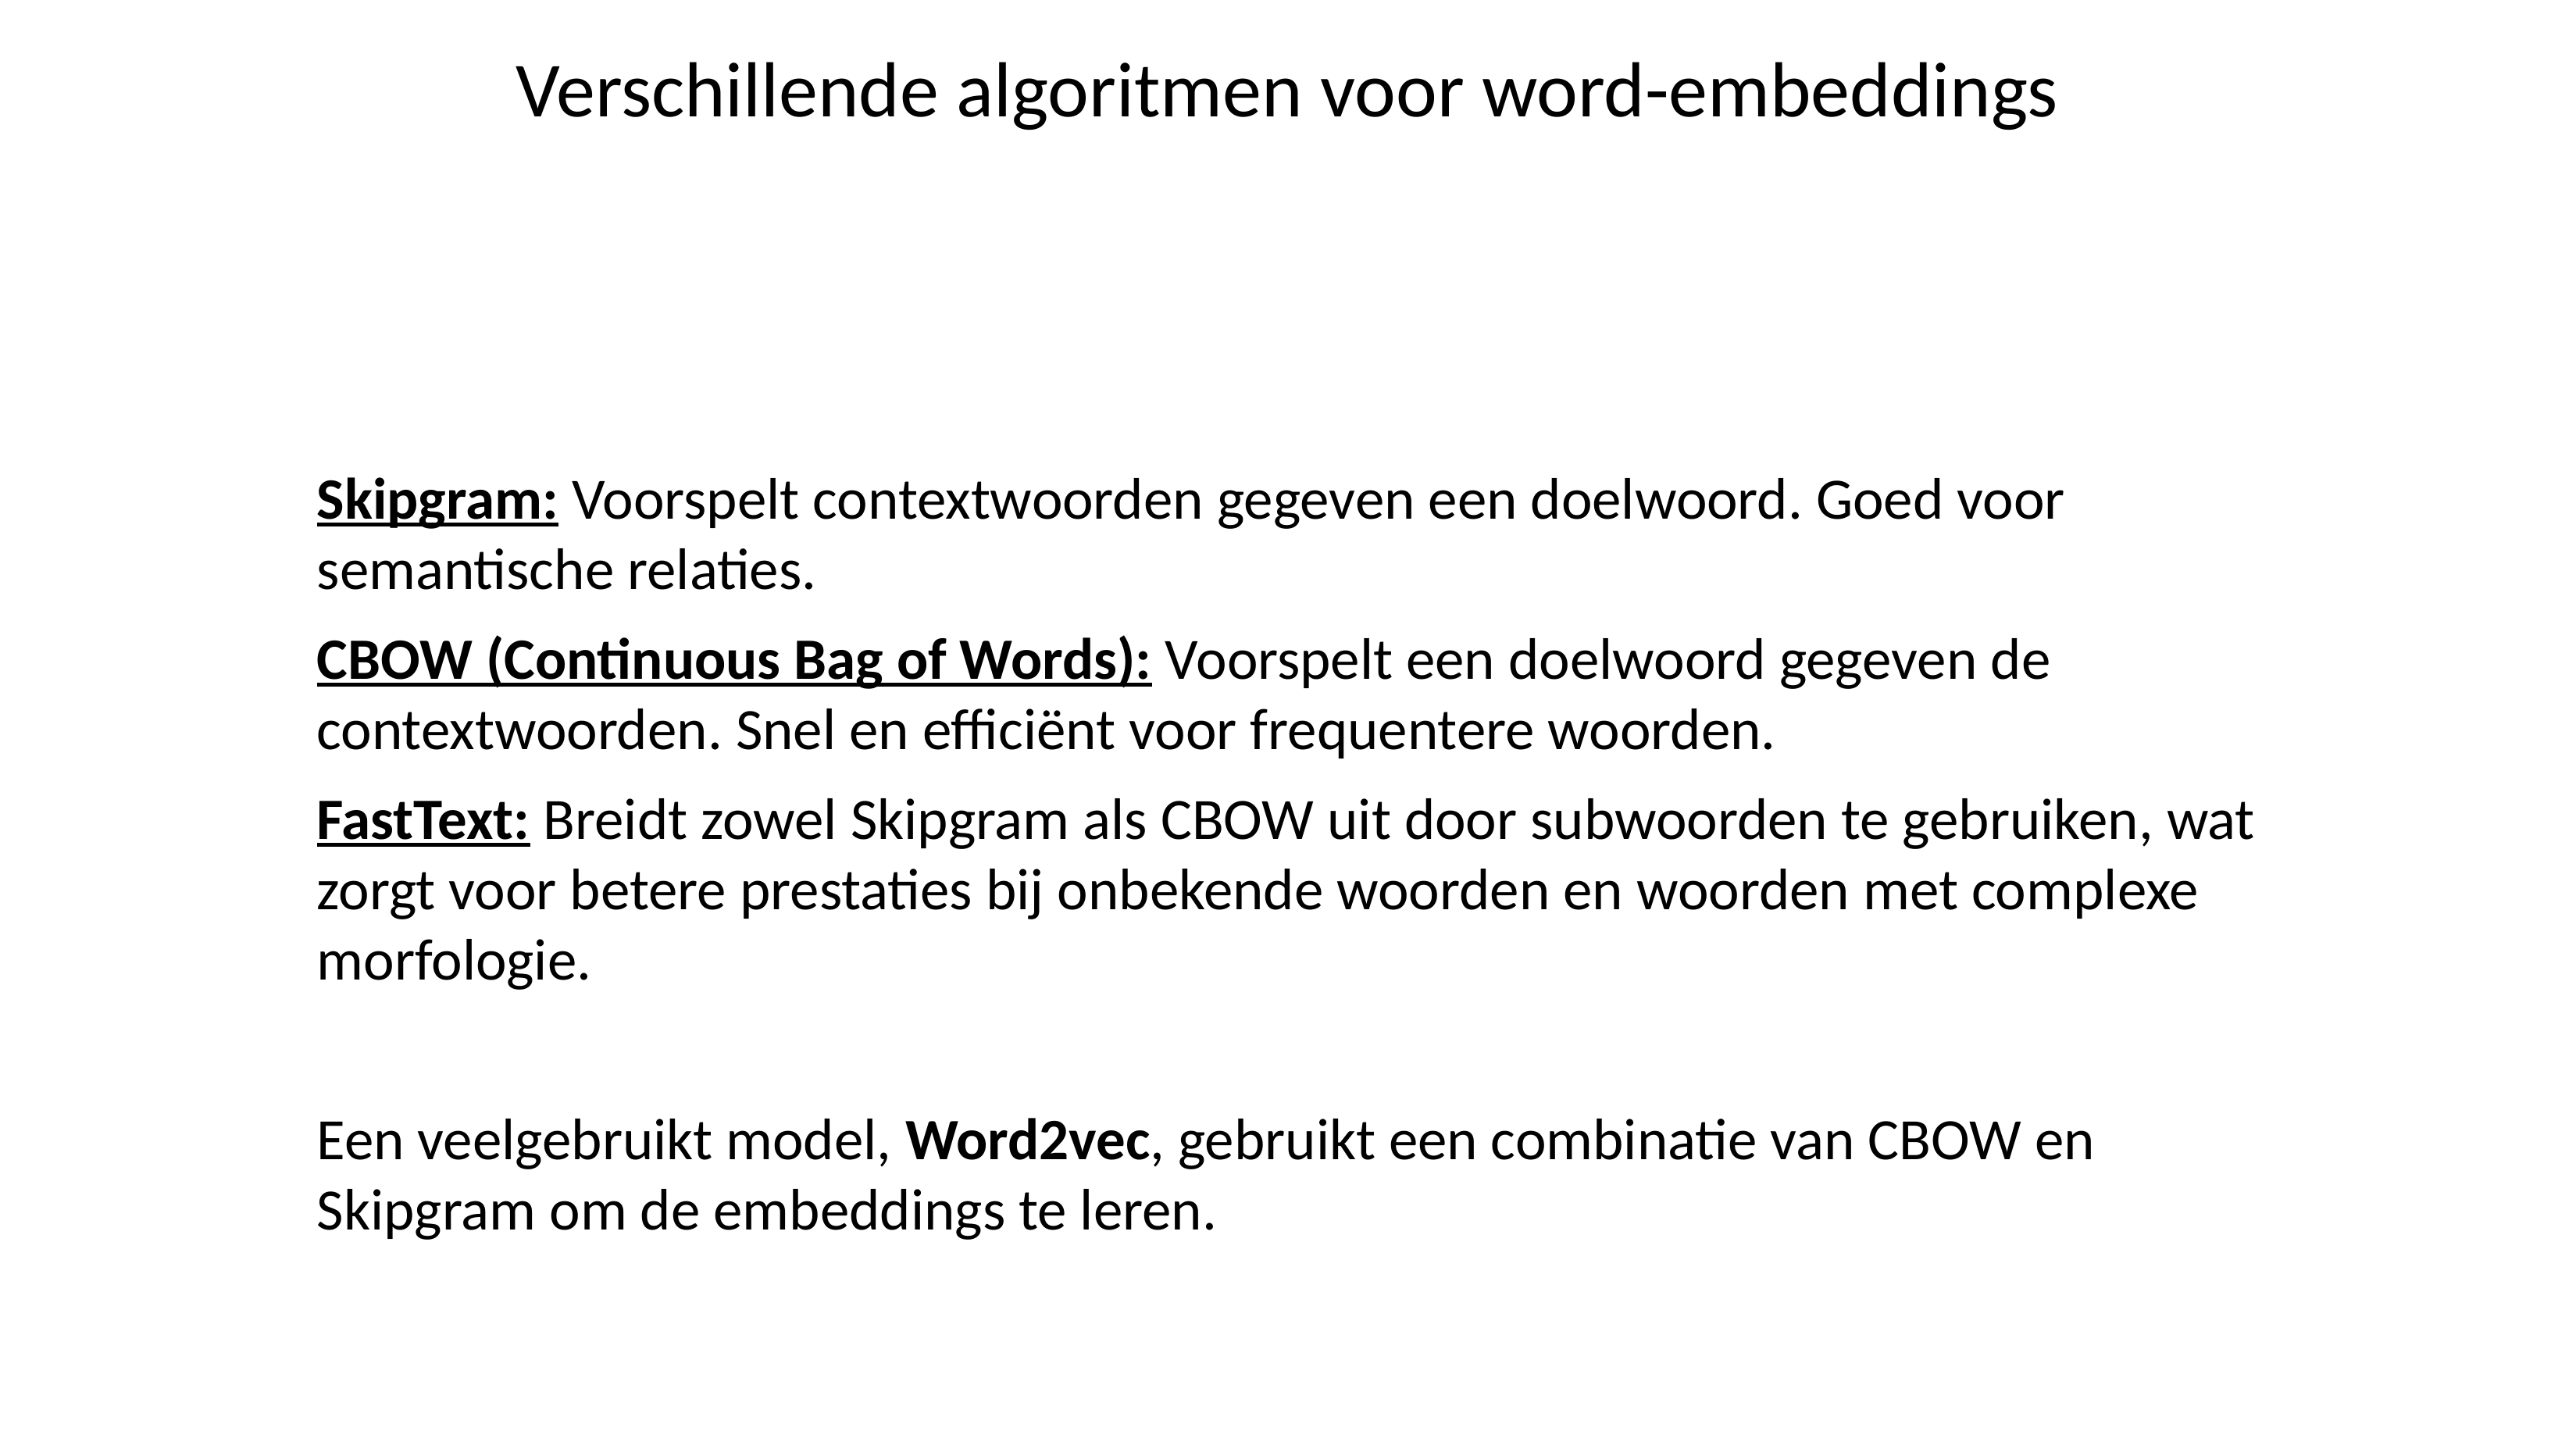

Verschillende algoritmen voor word-embeddings
Skipgram: Voorspelt contextwoorden gegeven een doelwoord. Goed voor semantische relaties.
CBOW (Continuous Bag of Words): Voorspelt een doelwoord gegeven de contextwoorden. Snel en efficiënt voor frequentere woorden.
FastText: Breidt zowel Skipgram als CBOW uit door subwoorden te gebruiken, wat zorgt voor betere prestaties bij onbekende woorden en woorden met complexe morfologie.

Een veelgebruikt model, Word2vec, gebruikt een combinatie van CBOW en Skipgram om de embeddings te leren.